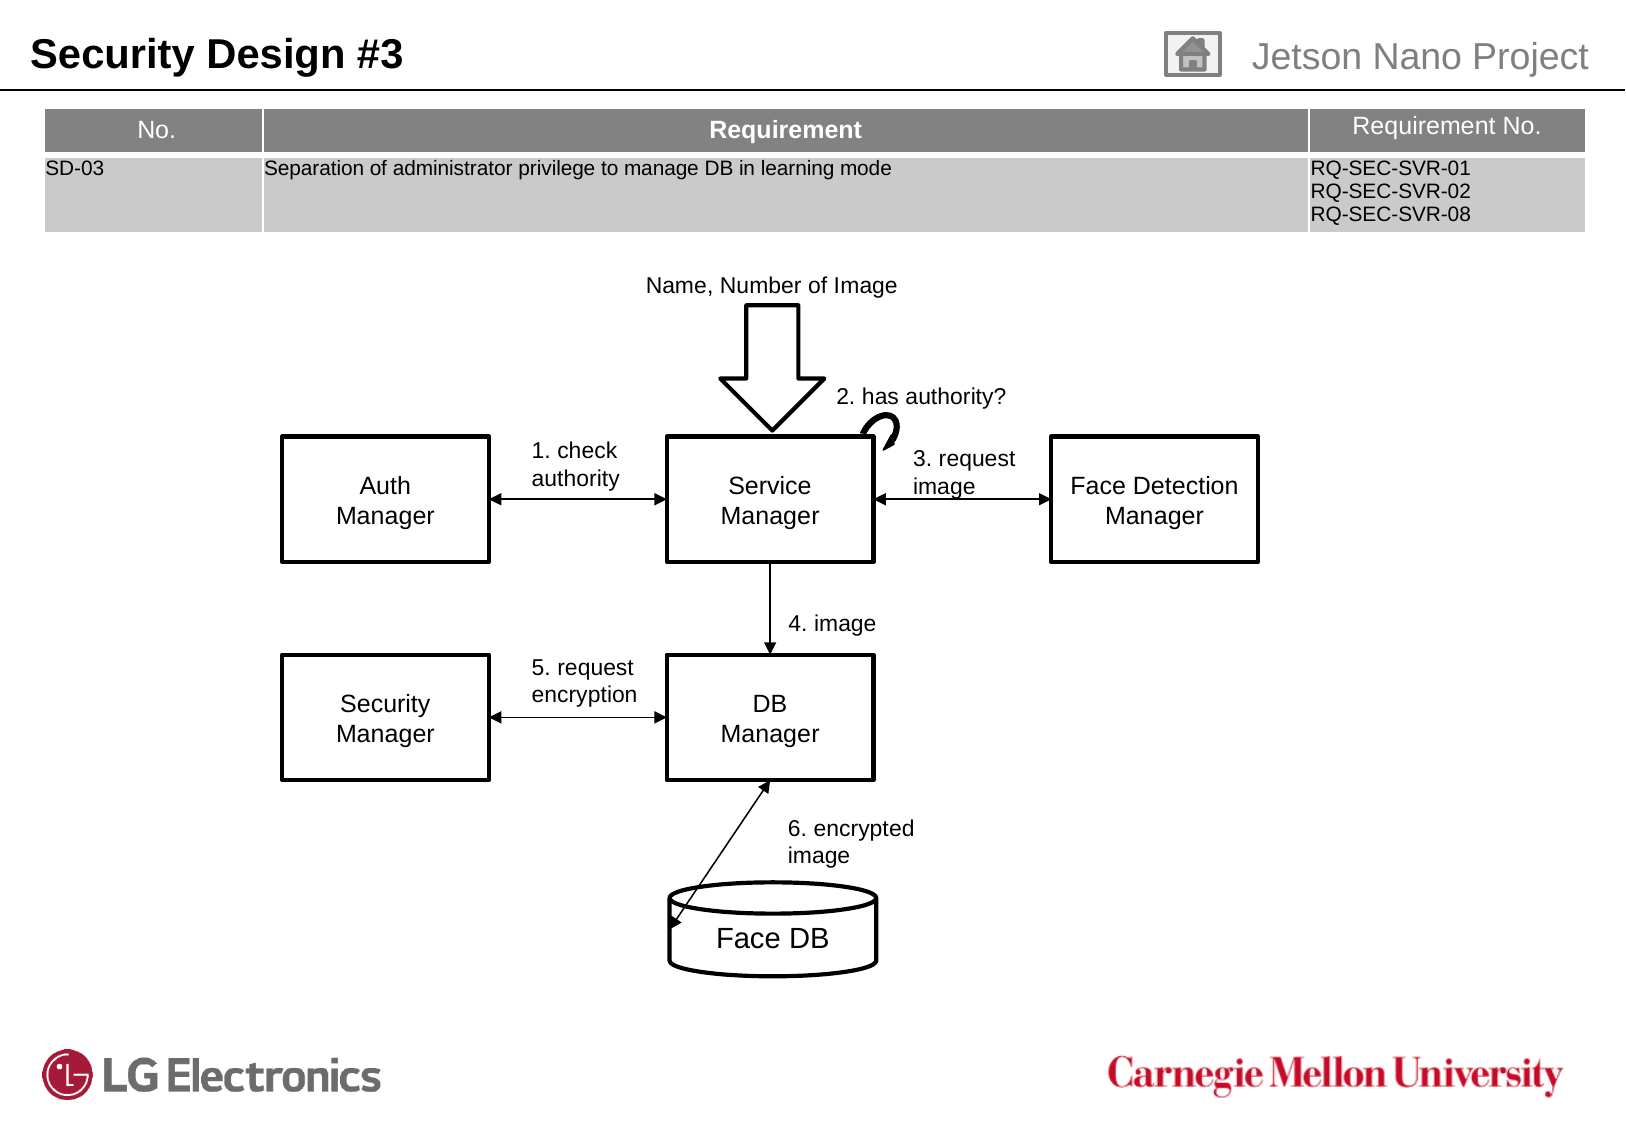

Security Design #3
Jetson Nano Project

| No. | Requirement | Requirement No. |
| --- | --- | --- |
| SD-03 | Separation of administrator privilege to manage DB in learning mode | RQ-SEC-SVR-01 RQ-SEC-SVR-02 RQ-SEC-SVR-08 |
Name, Number of Image

2. has authority?

1. check
authority
Auth
Manager
Service Manager
3. request
image
Face Detection
Manager
4. image
5. request
encryption
Security
Manager
DB
Manager
6. encrypted
image
Face DB